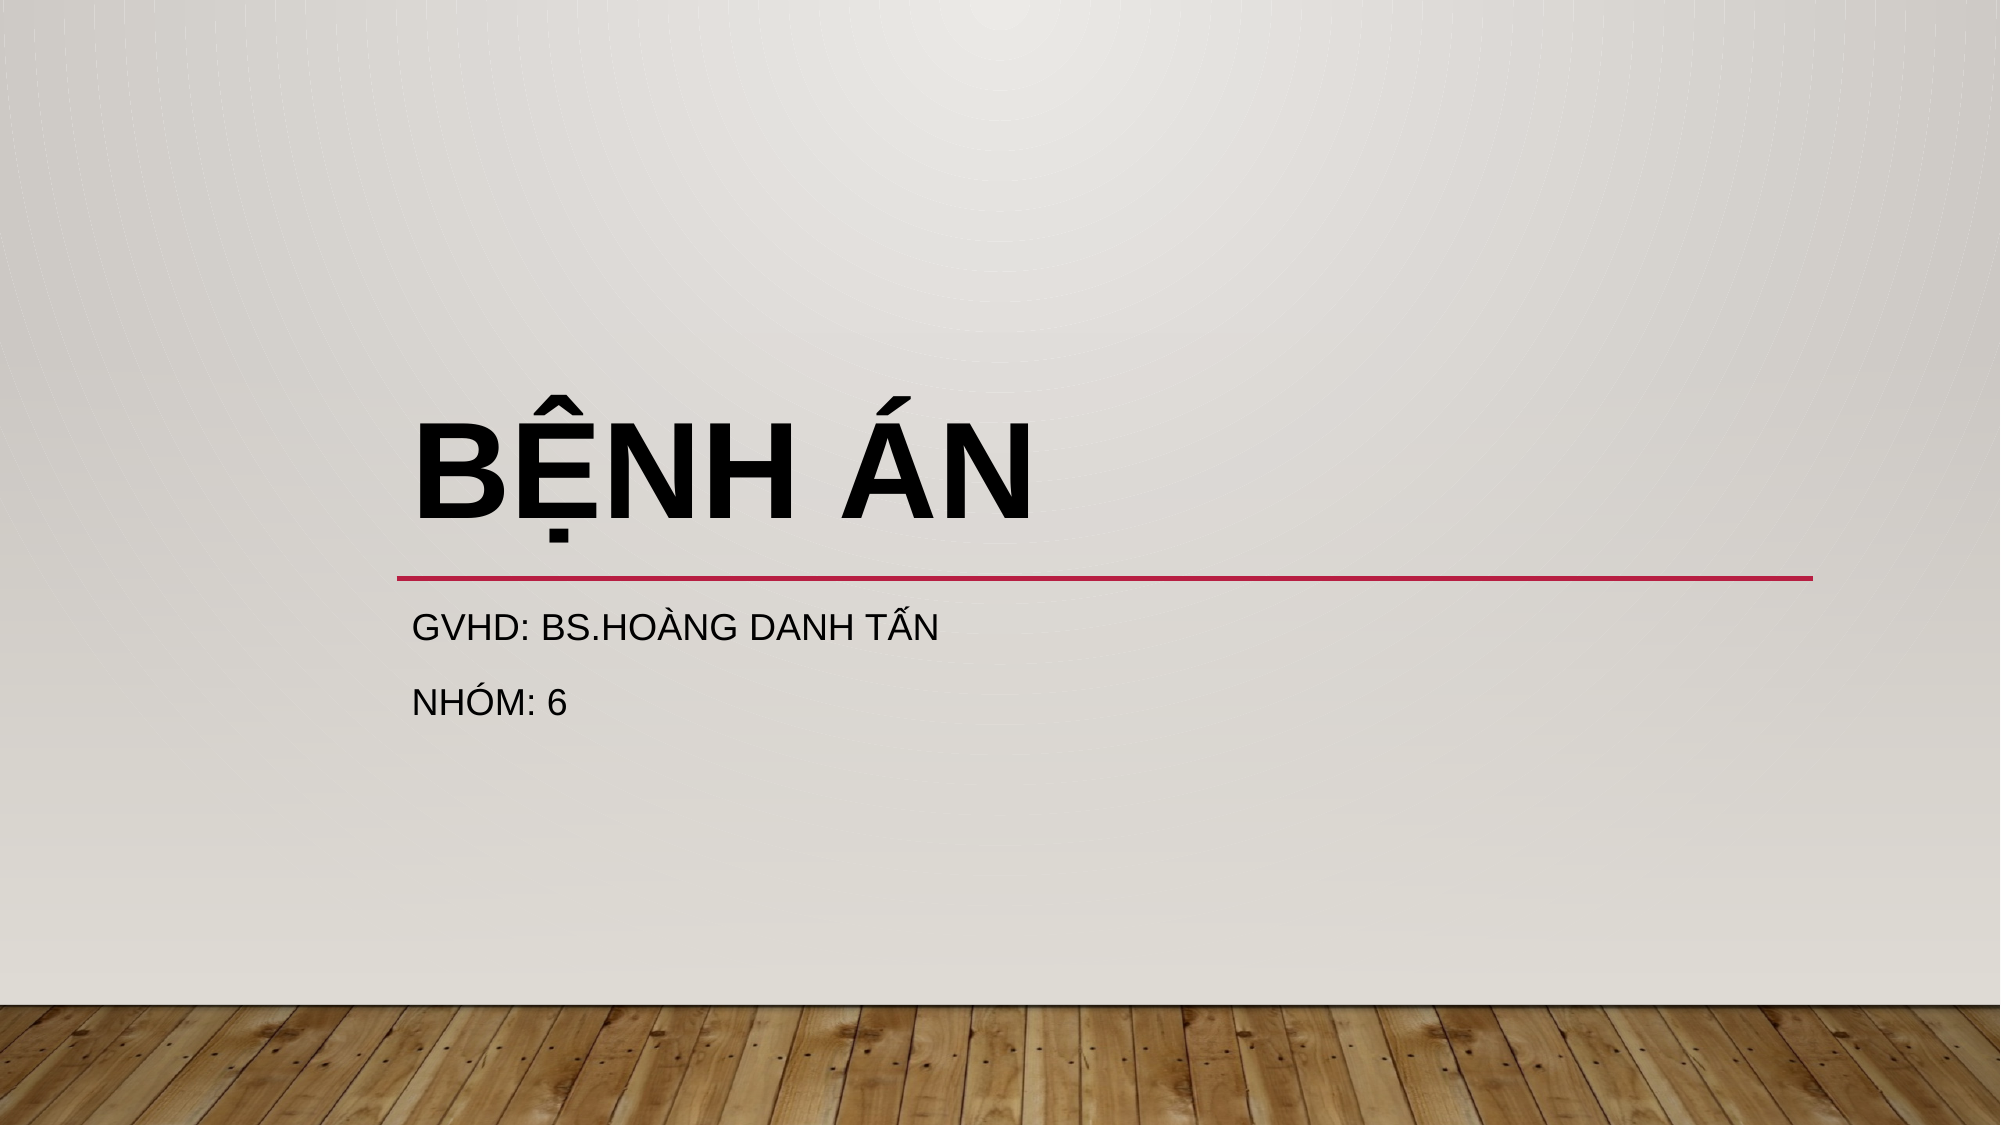

# BỆNH ÁN
GVHD: BS.Hoàng Danh Tấn
NHÓM: 6